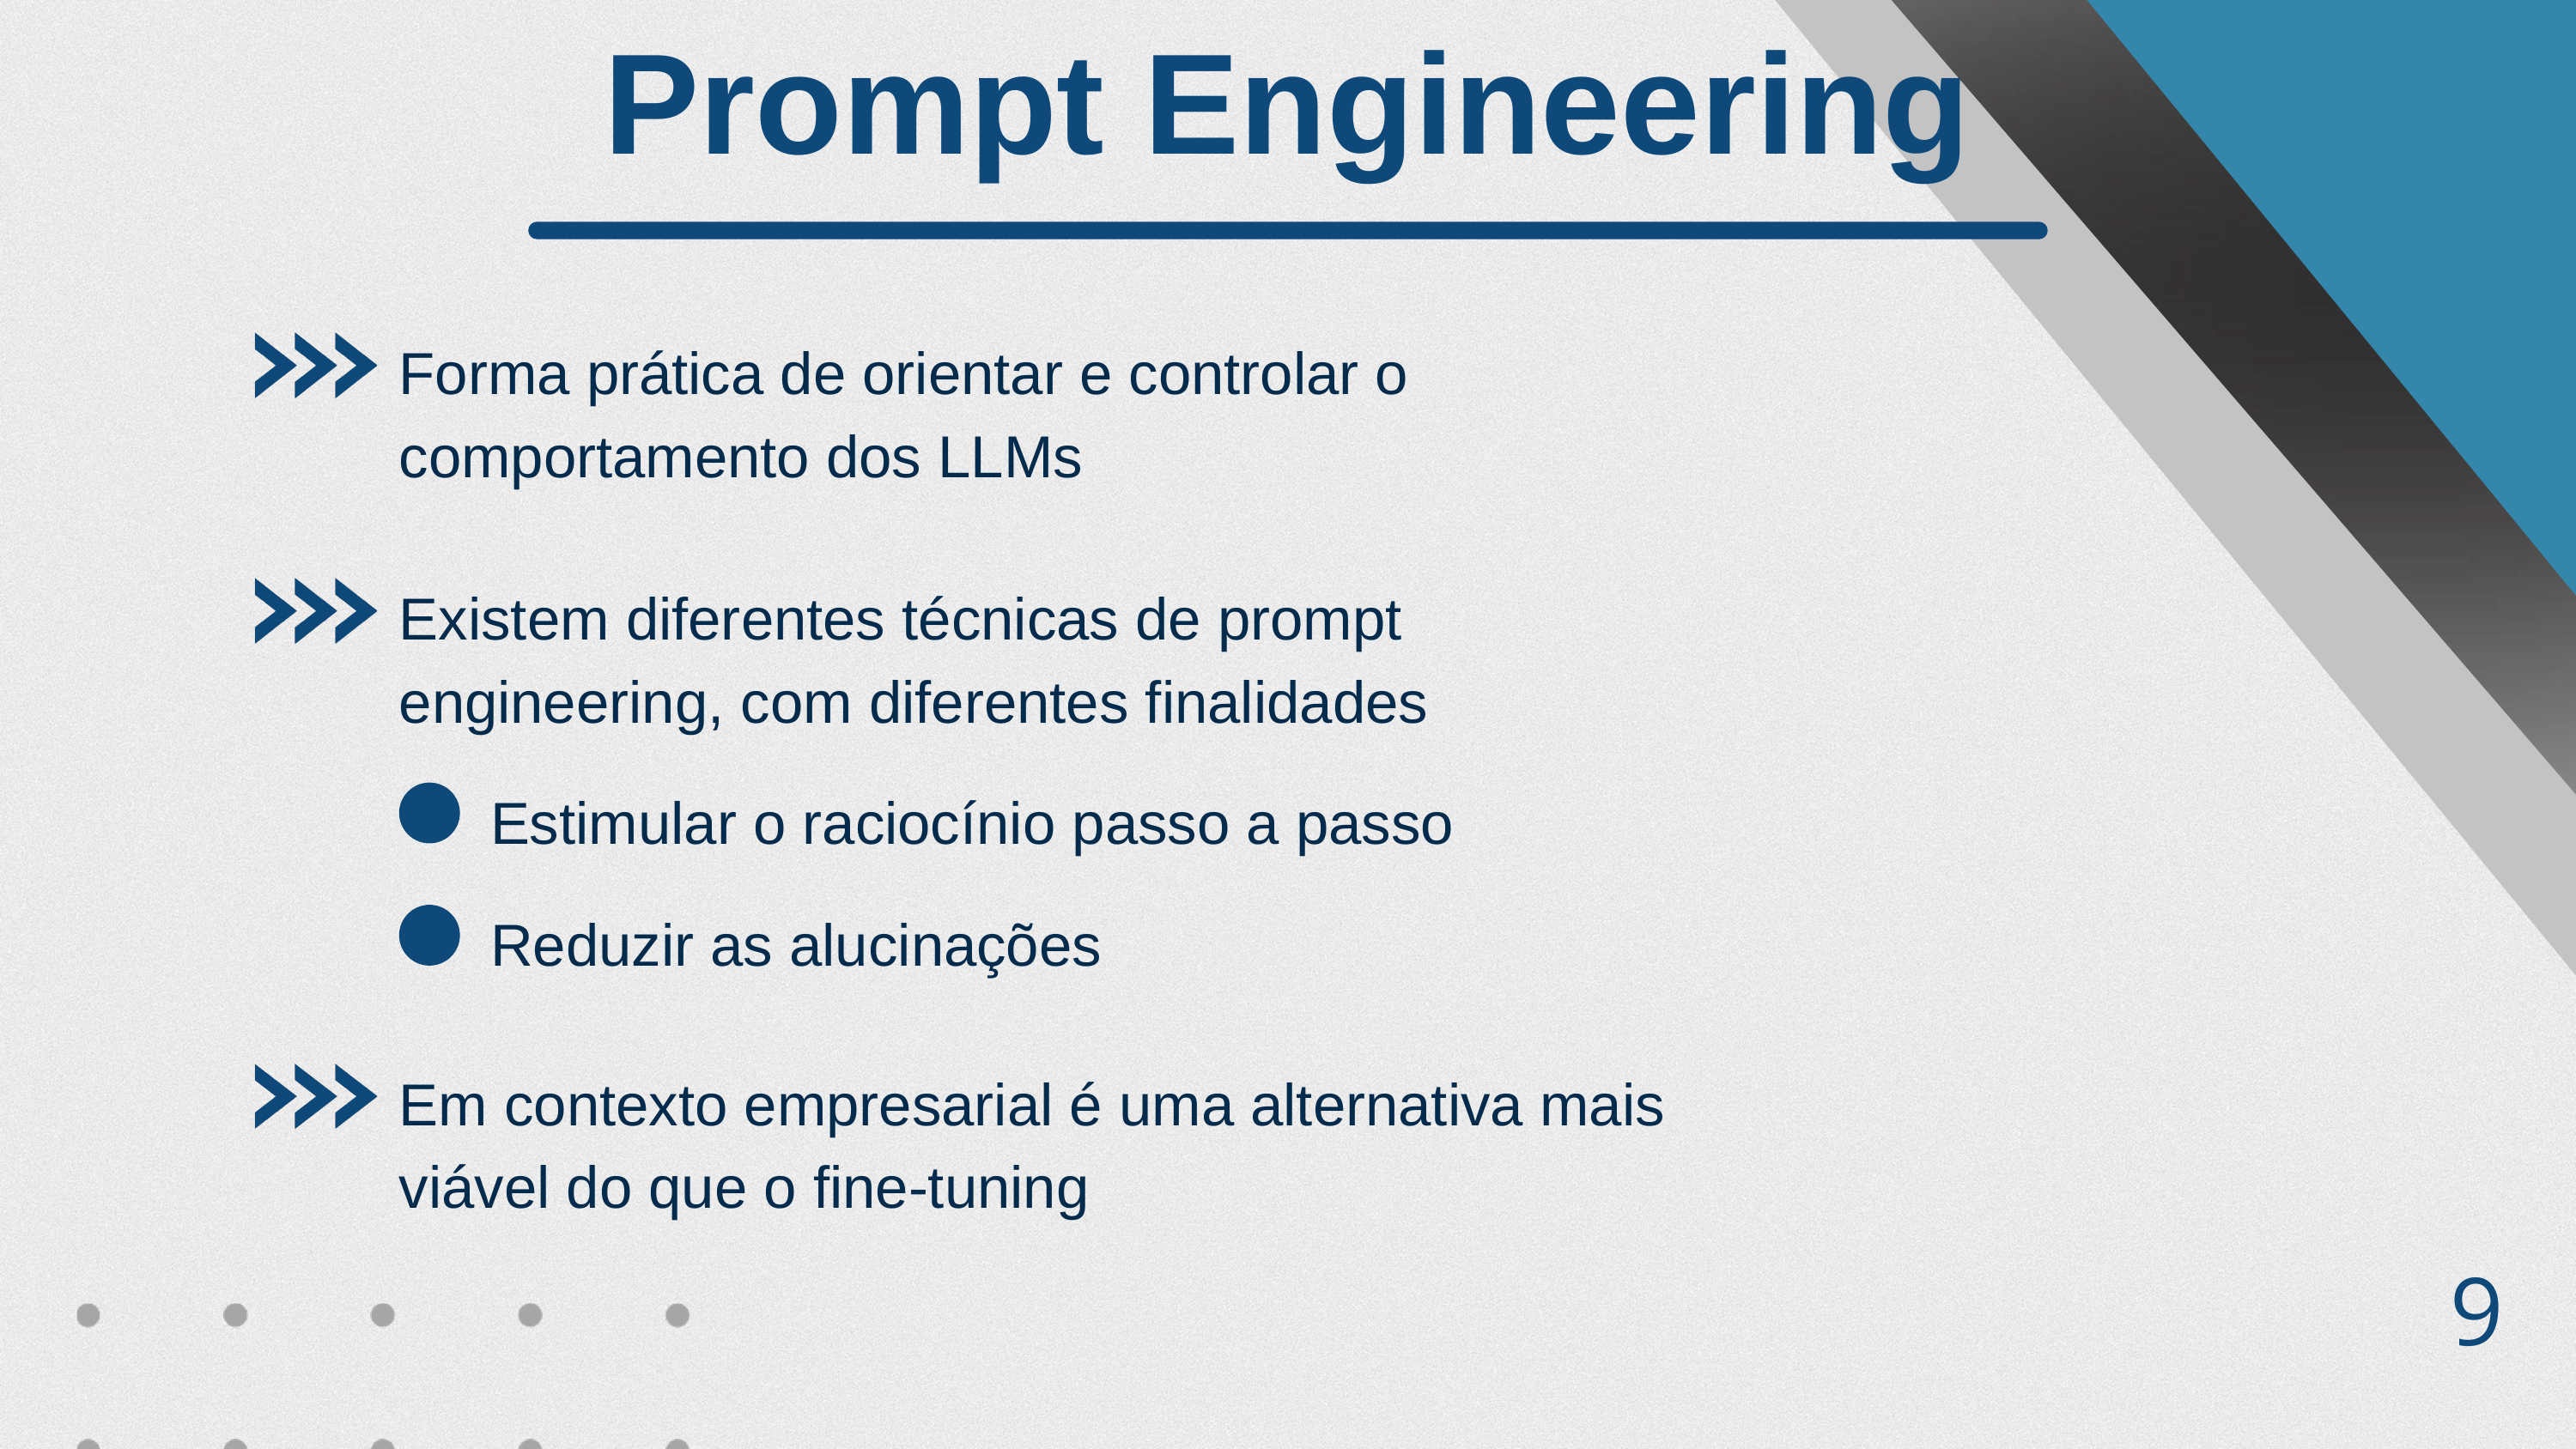

Prompt Engineering

Forma prática de orientar e controlar o comportamento dos LLMs

Existem diferentes técnicas de prompt engineering, com diferentes finalidades

Estimular o raciocínio passo a passo

Reduzir as alucinações

Em contexto empresarial é uma alternativa mais viável do que o fine-tuning

9